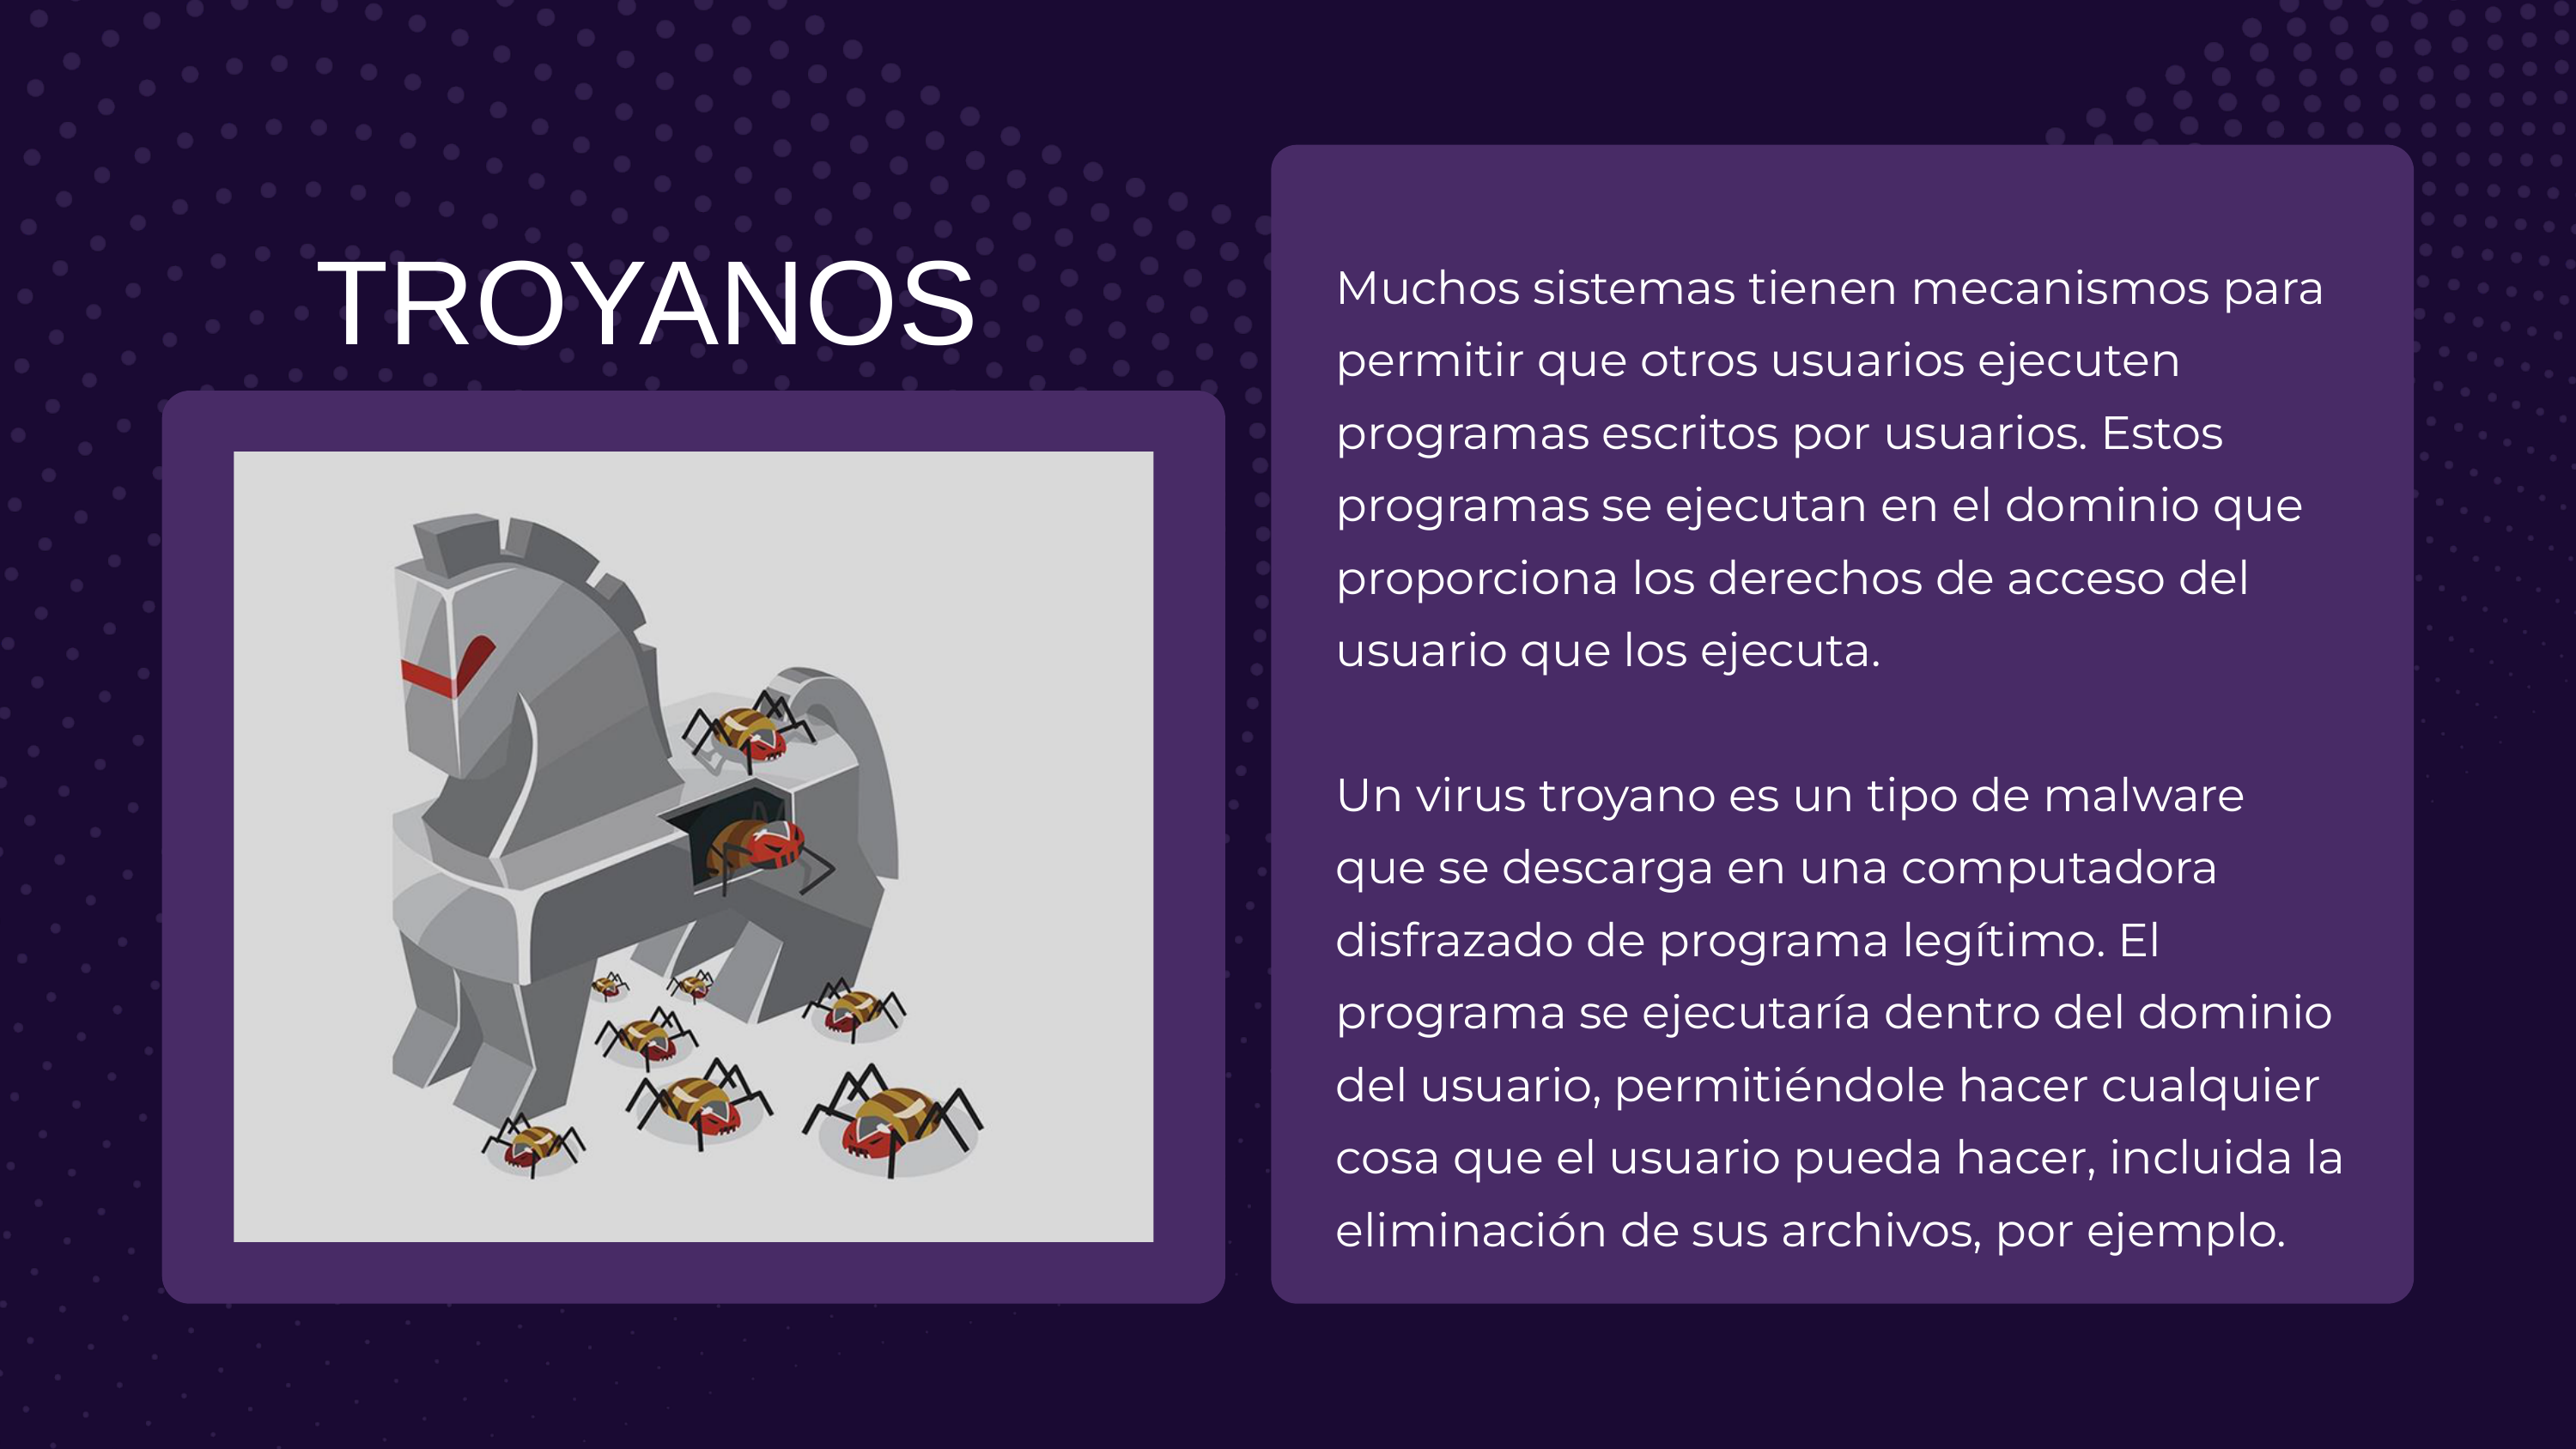

TROYANOS
Muchos sistemas tienen mecanismos para permitir que otros usuarios ejecuten programas escritos por usuarios. Estos programas se ejecutan en el dominio que proporciona los derechos de acceso del usuario que los ejecuta.

Un virus troyano es un tipo de malware que se descarga en una computadora disfrazado de programa legítimo. El programa se ejecutaría dentro del dominio del usuario, permitiéndole hacer cualquier cosa que el usuario pueda hacer, incluida la eliminación de sus archivos, por ejemplo.